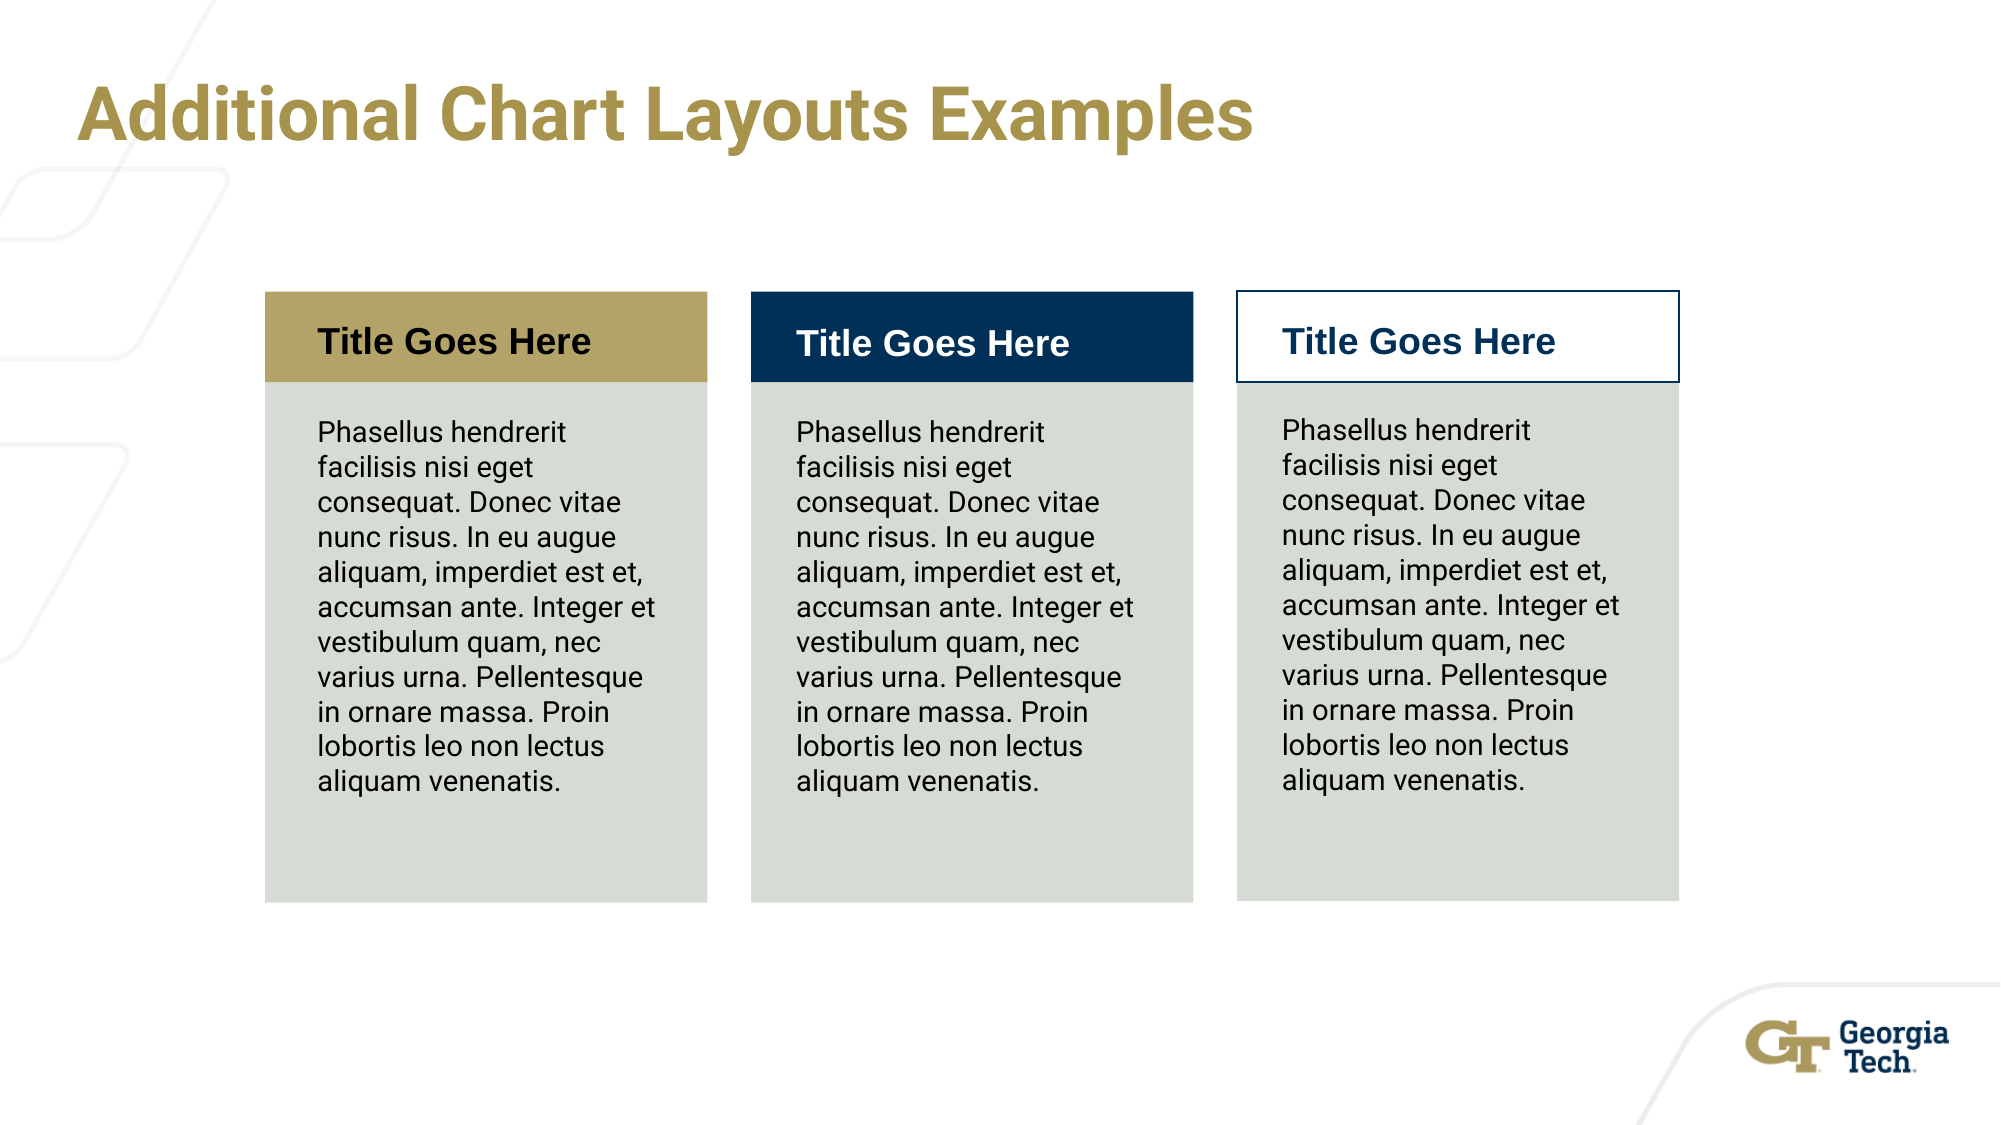

# Additional Chart Layouts Examples

Title Goes Here
Title Goes Here
Title Goes Here

Phasellus hendrerit facilisis nisi eget consequat. Donec vitae nunc risus. In eu augue aliquam, imperdiet est et, accumsan ante. Integer et vestibulum quam, nec varius urna. Pellentesque in ornare massa. Proin lobortis leo non lectus aliquam venenatis.
Phasellus hendrerit facilisis nisi eget consequat. Donec vitae nunc risus. In eu augue aliquam, imperdiet est et, accumsan ante. Integer et vestibulum quam, nec varius urna. Pellentesque in ornare massa. Proin lobortis leo non lectus aliquam venenatis.
Phasellus hendrerit facilisis nisi eget consequat. Donec vitae nunc risus. In eu augue aliquam, imperdiet est et, accumsan ante. Integer et vestibulum quam, nec varius urna. Pellentesque in ornare massa. Proin lobortis leo non lectus aliquam venenatis.